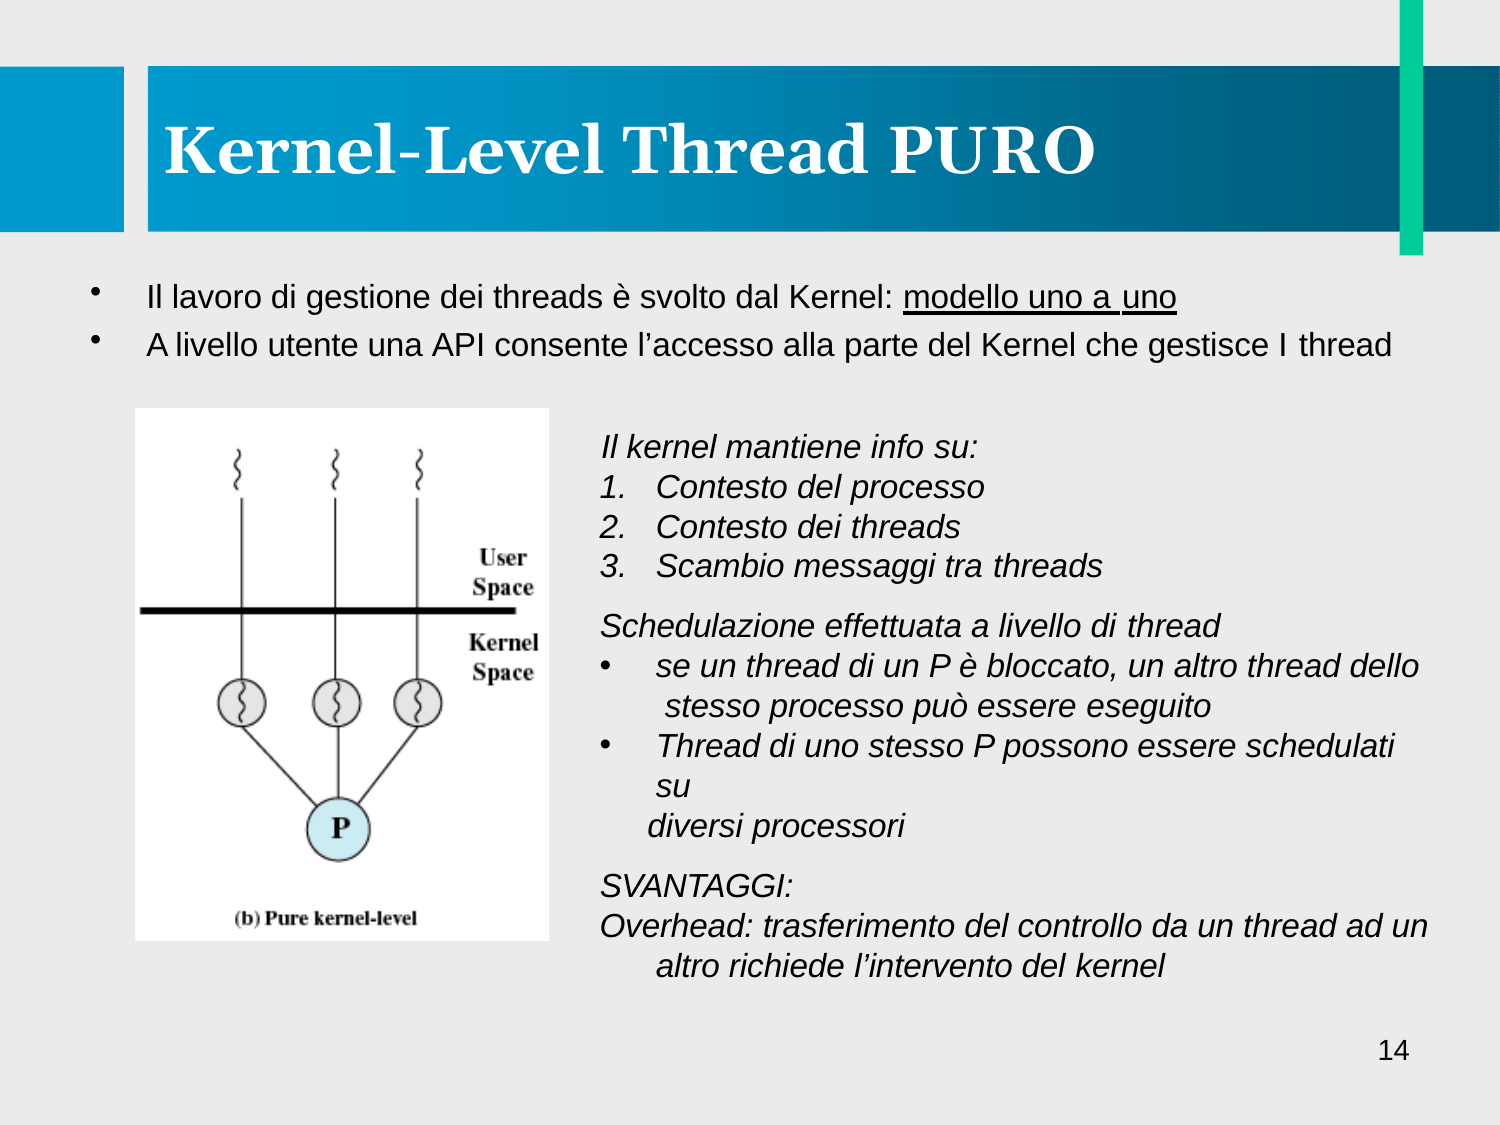

# Kernel-Level Thread PURO

Il lavoro di gestione dei threads è svolto dal Kernel: modello uno a uno
A livello utente una API consente l’accesso alla parte del Kernel che gestisce I thread

Il kernel mantiene info su:
Contesto del processo
Contesto dei threads
Scambio messaggi tra threads
Schedulazione effettuata a livello di thread
se un thread di un P è bloccato, un altro thread dello  stesso processo può essere eseguito
Thread di uno stesso P possono essere schedulati su
diversi processori
SVANTAGGI:
Overhead: trasferimento del controllo da un thread ad un  altro richiede l’intervento del kernel

14